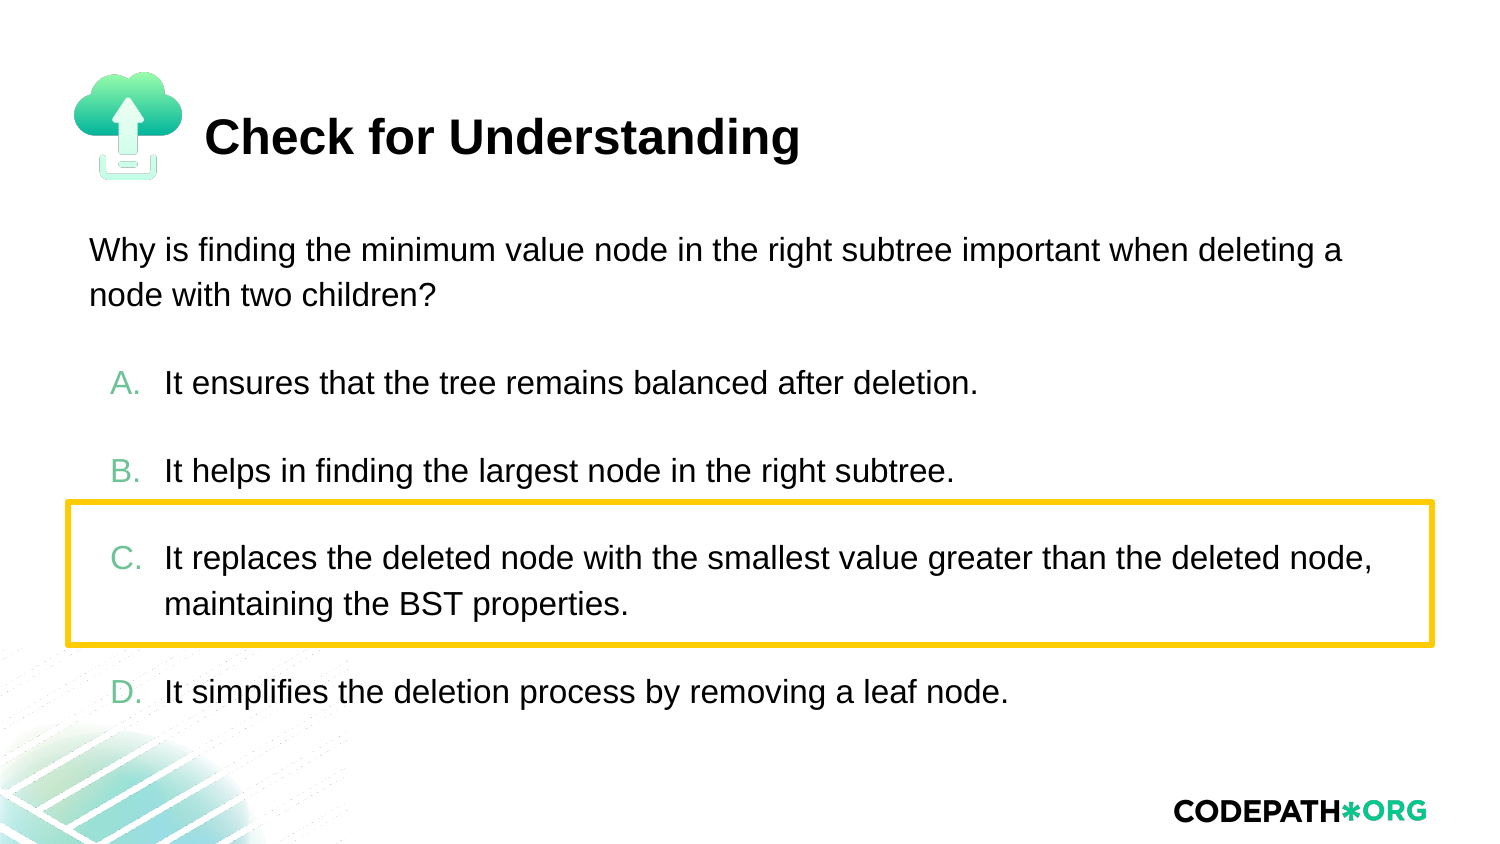

Why is finding the minimum value node in the right subtree important when deleting a node with two children?
It ensures that the tree remains balanced after deletion.
It helps in finding the largest node in the right subtree.
It replaces the deleted node with the smallest value greater than the deleted node, maintaining the BST properties.
It simplifies the deletion process by removing a leaf node.